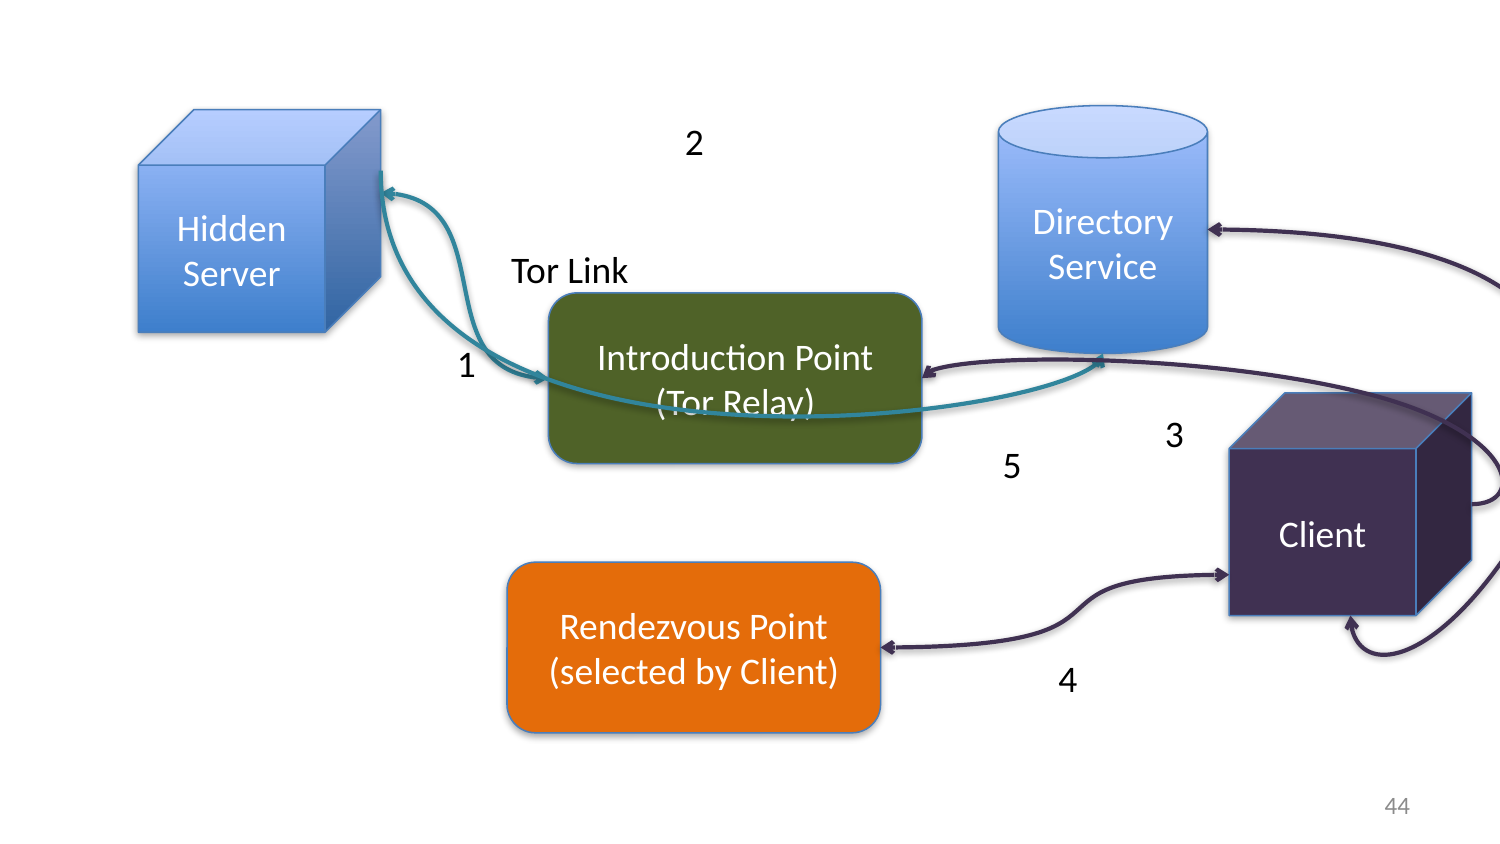

Directory Service
Hidden Server
2
Tor Link
Introduction Point (Tor Relay)
1
Client
3
5
Rendezvous Point
(selected by Client)
4
44